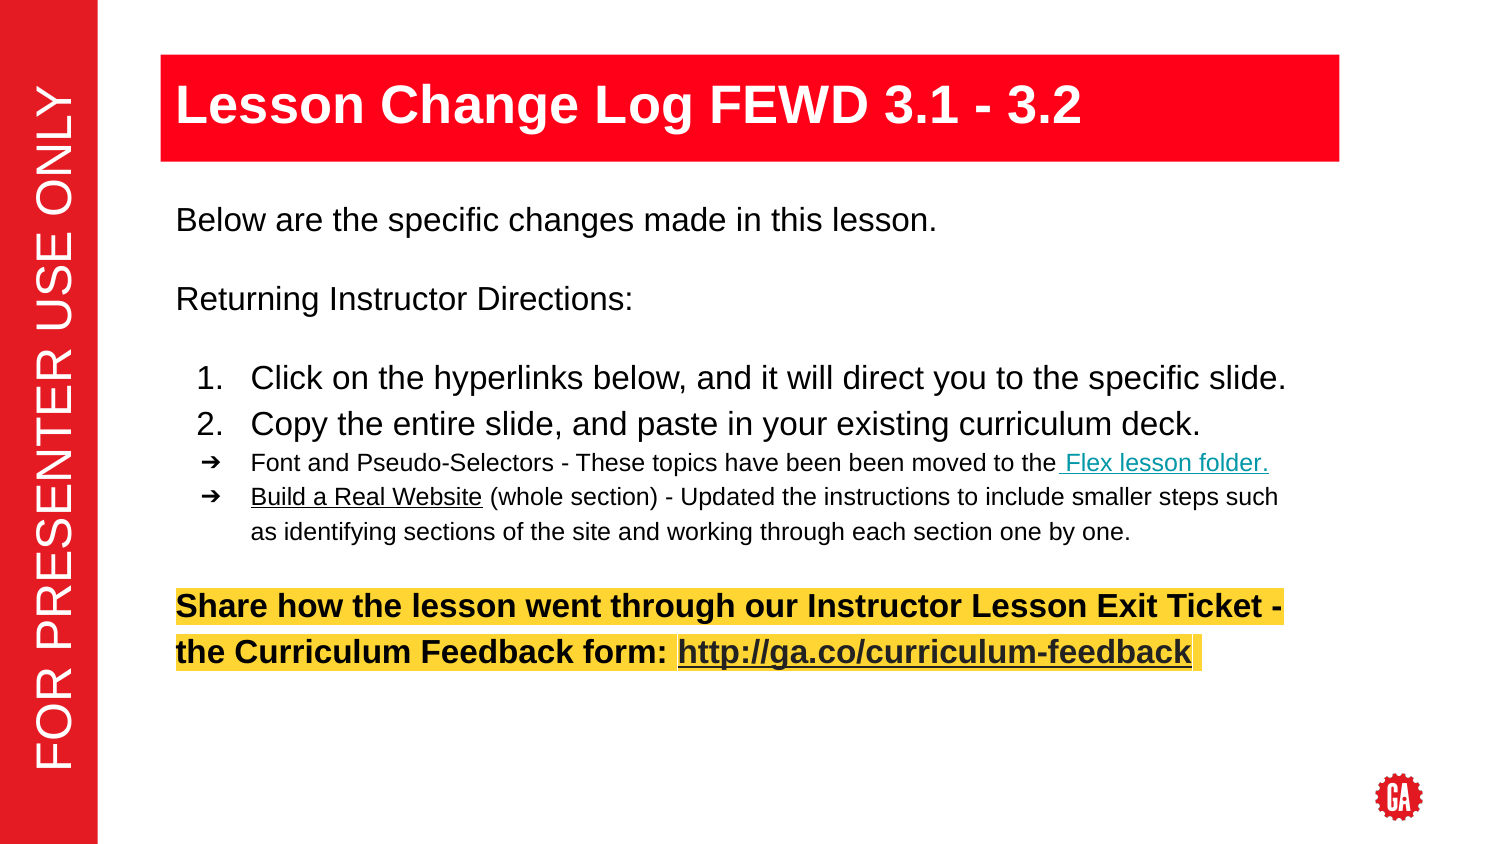

# Lesson Change Log FEWD 3.1 - 3.2
Below are the specific changes made in this lesson.
Returning Instructor Directions:
Click on the hyperlinks below, and it will direct you to the specific slide.
Copy the entire slide, and paste in your existing curriculum deck.
Font and Pseudo-Selectors - These topics have been been moved to the Flex lesson folder.
Build a Real Website (whole section) - Updated the instructions to include smaller steps such as identifying sections of the site and working through each section one by one.
Share how the lesson went through our Instructor Lesson Exit Ticket - the Curriculum Feedback form: http://ga.co/curriculum-feedback